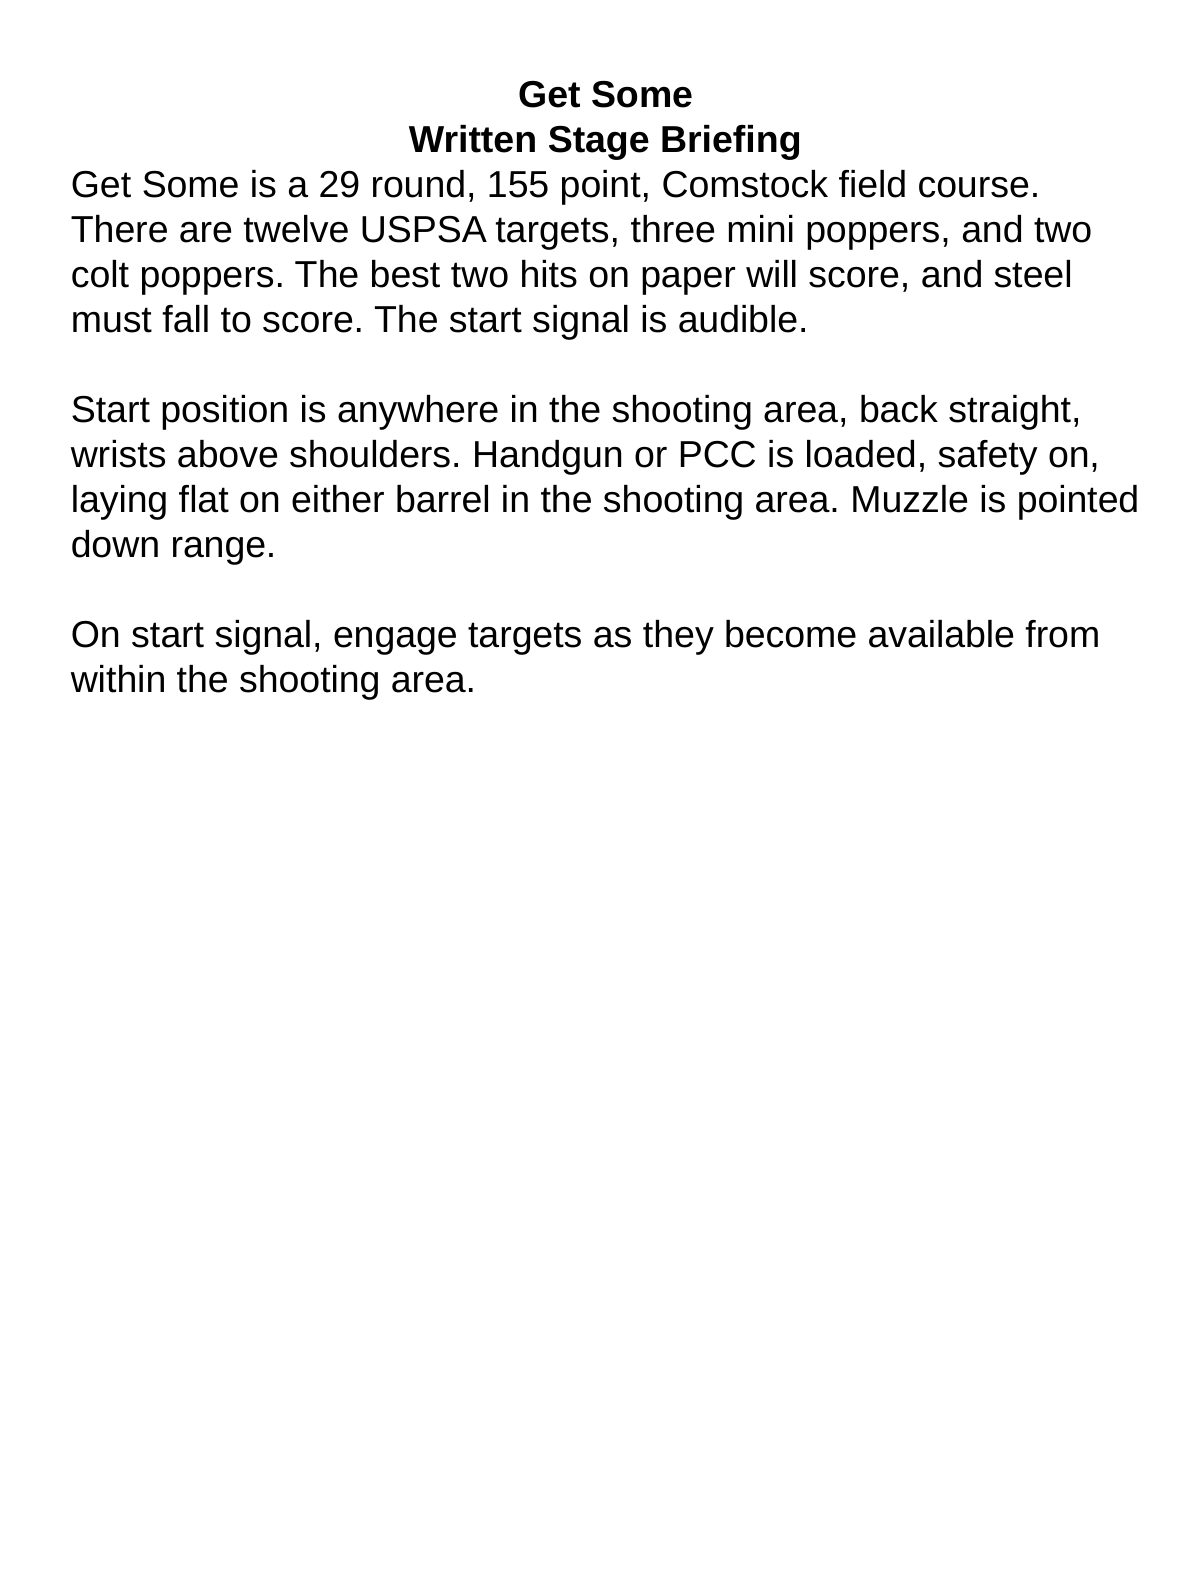

Get Some
Written Stage Briefing
Get Some is a 29 round, 155 point, Comstock field course. There are twelve USPSA targets, three mini poppers, and two colt poppers. The best two hits on paper will score, and steel must fall to score. The start signal is audible.

Start position is anywhere in the shooting area, back straight, wrists above shoulders. Handgun or PCC is loaded, safety on, laying flat on either barrel in the shooting area. Muzzle is pointed down range.

On start signal, engage targets as they become available from within the shooting area.